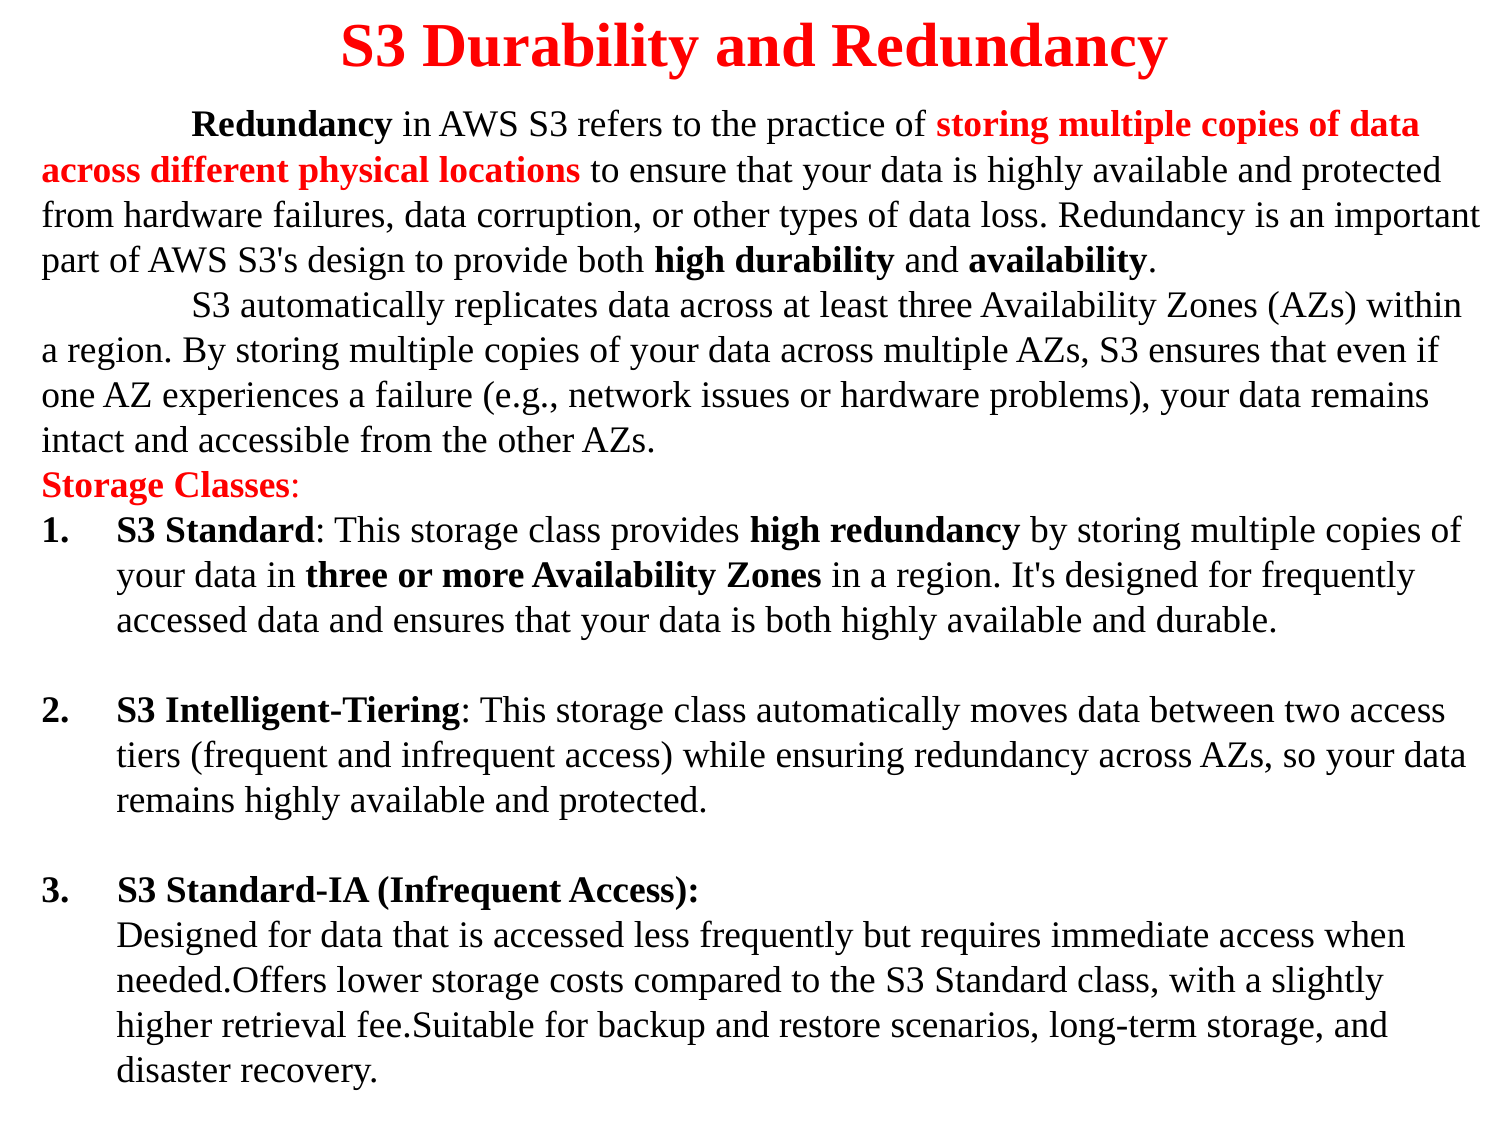

S3 Durability and Redundancy
	Redundancy in AWS S3 refers to the practice of storing multiple copies of data across different physical locations to ensure that your data is highly available and protected from hardware failures, data corruption, or other types of data loss. Redundancy is an important part of AWS S3's design to provide both high durability and availability.
	S3 automatically replicates data across at least three Availability Zones (AZs) within a region. By storing multiple copies of your data across multiple AZs, S3 ensures that even if one AZ experiences a failure (e.g., network issues or hardware problems), your data remains intact and accessible from the other AZs.
Storage Classes:
S3 Standard: This storage class provides high redundancy by storing multiple copies of your data in three or more Availability Zones in a region. It's designed for frequently accessed data and ensures that your data is both highly available and durable.

S3 Intelligent-Tiering: This storage class automatically moves data between two access tiers (frequent and infrequent access) while ensuring redundancy across AZs, so your data remains highly available and protected.

3.     S3 Standard-IA (Infrequent Access):
Designed for data that is accessed less frequently but requires immediate access when needed.Offers lower storage costs compared to the S3 Standard class, with a slightly higher retrieval fee.Suitable for backup and restore scenarios, long-term storage, and disaster recovery.